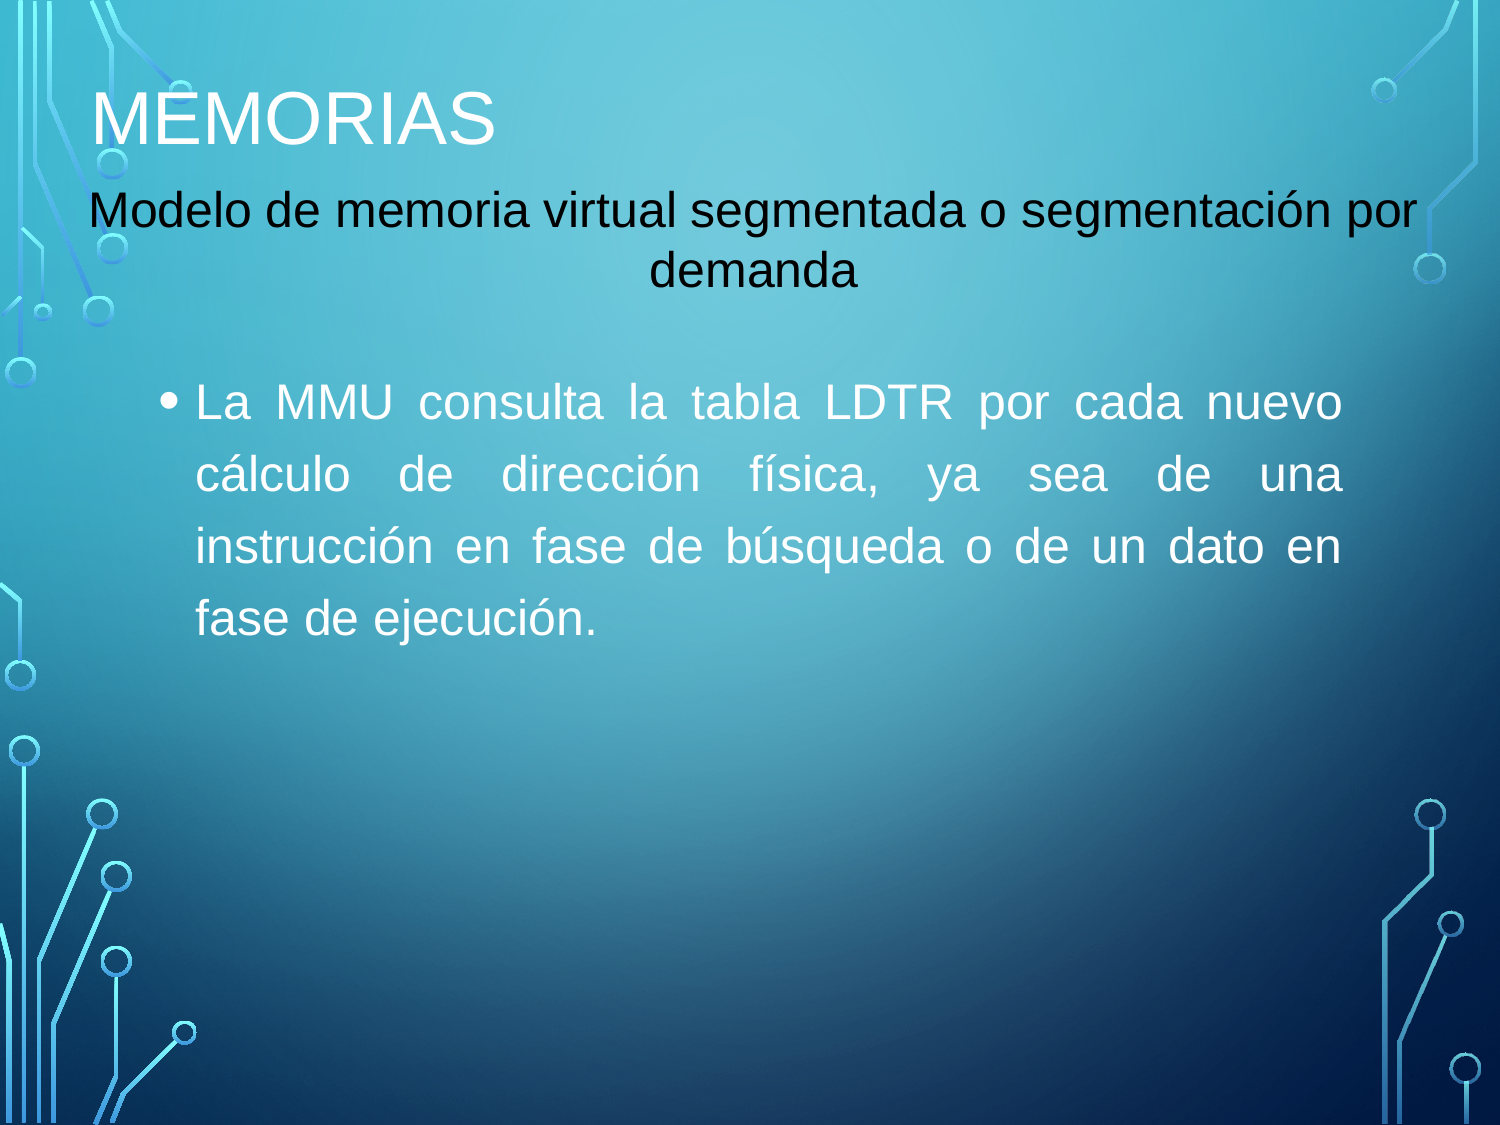

# Memorias
Modelo de memoria virtual segmentada o segmentación por demanda
La MMU consulta la tabla LDTR por cada nuevo cálculo de dirección física, ya sea de una instrucción en fase de búsqueda o de un dato en fase de ejecución.